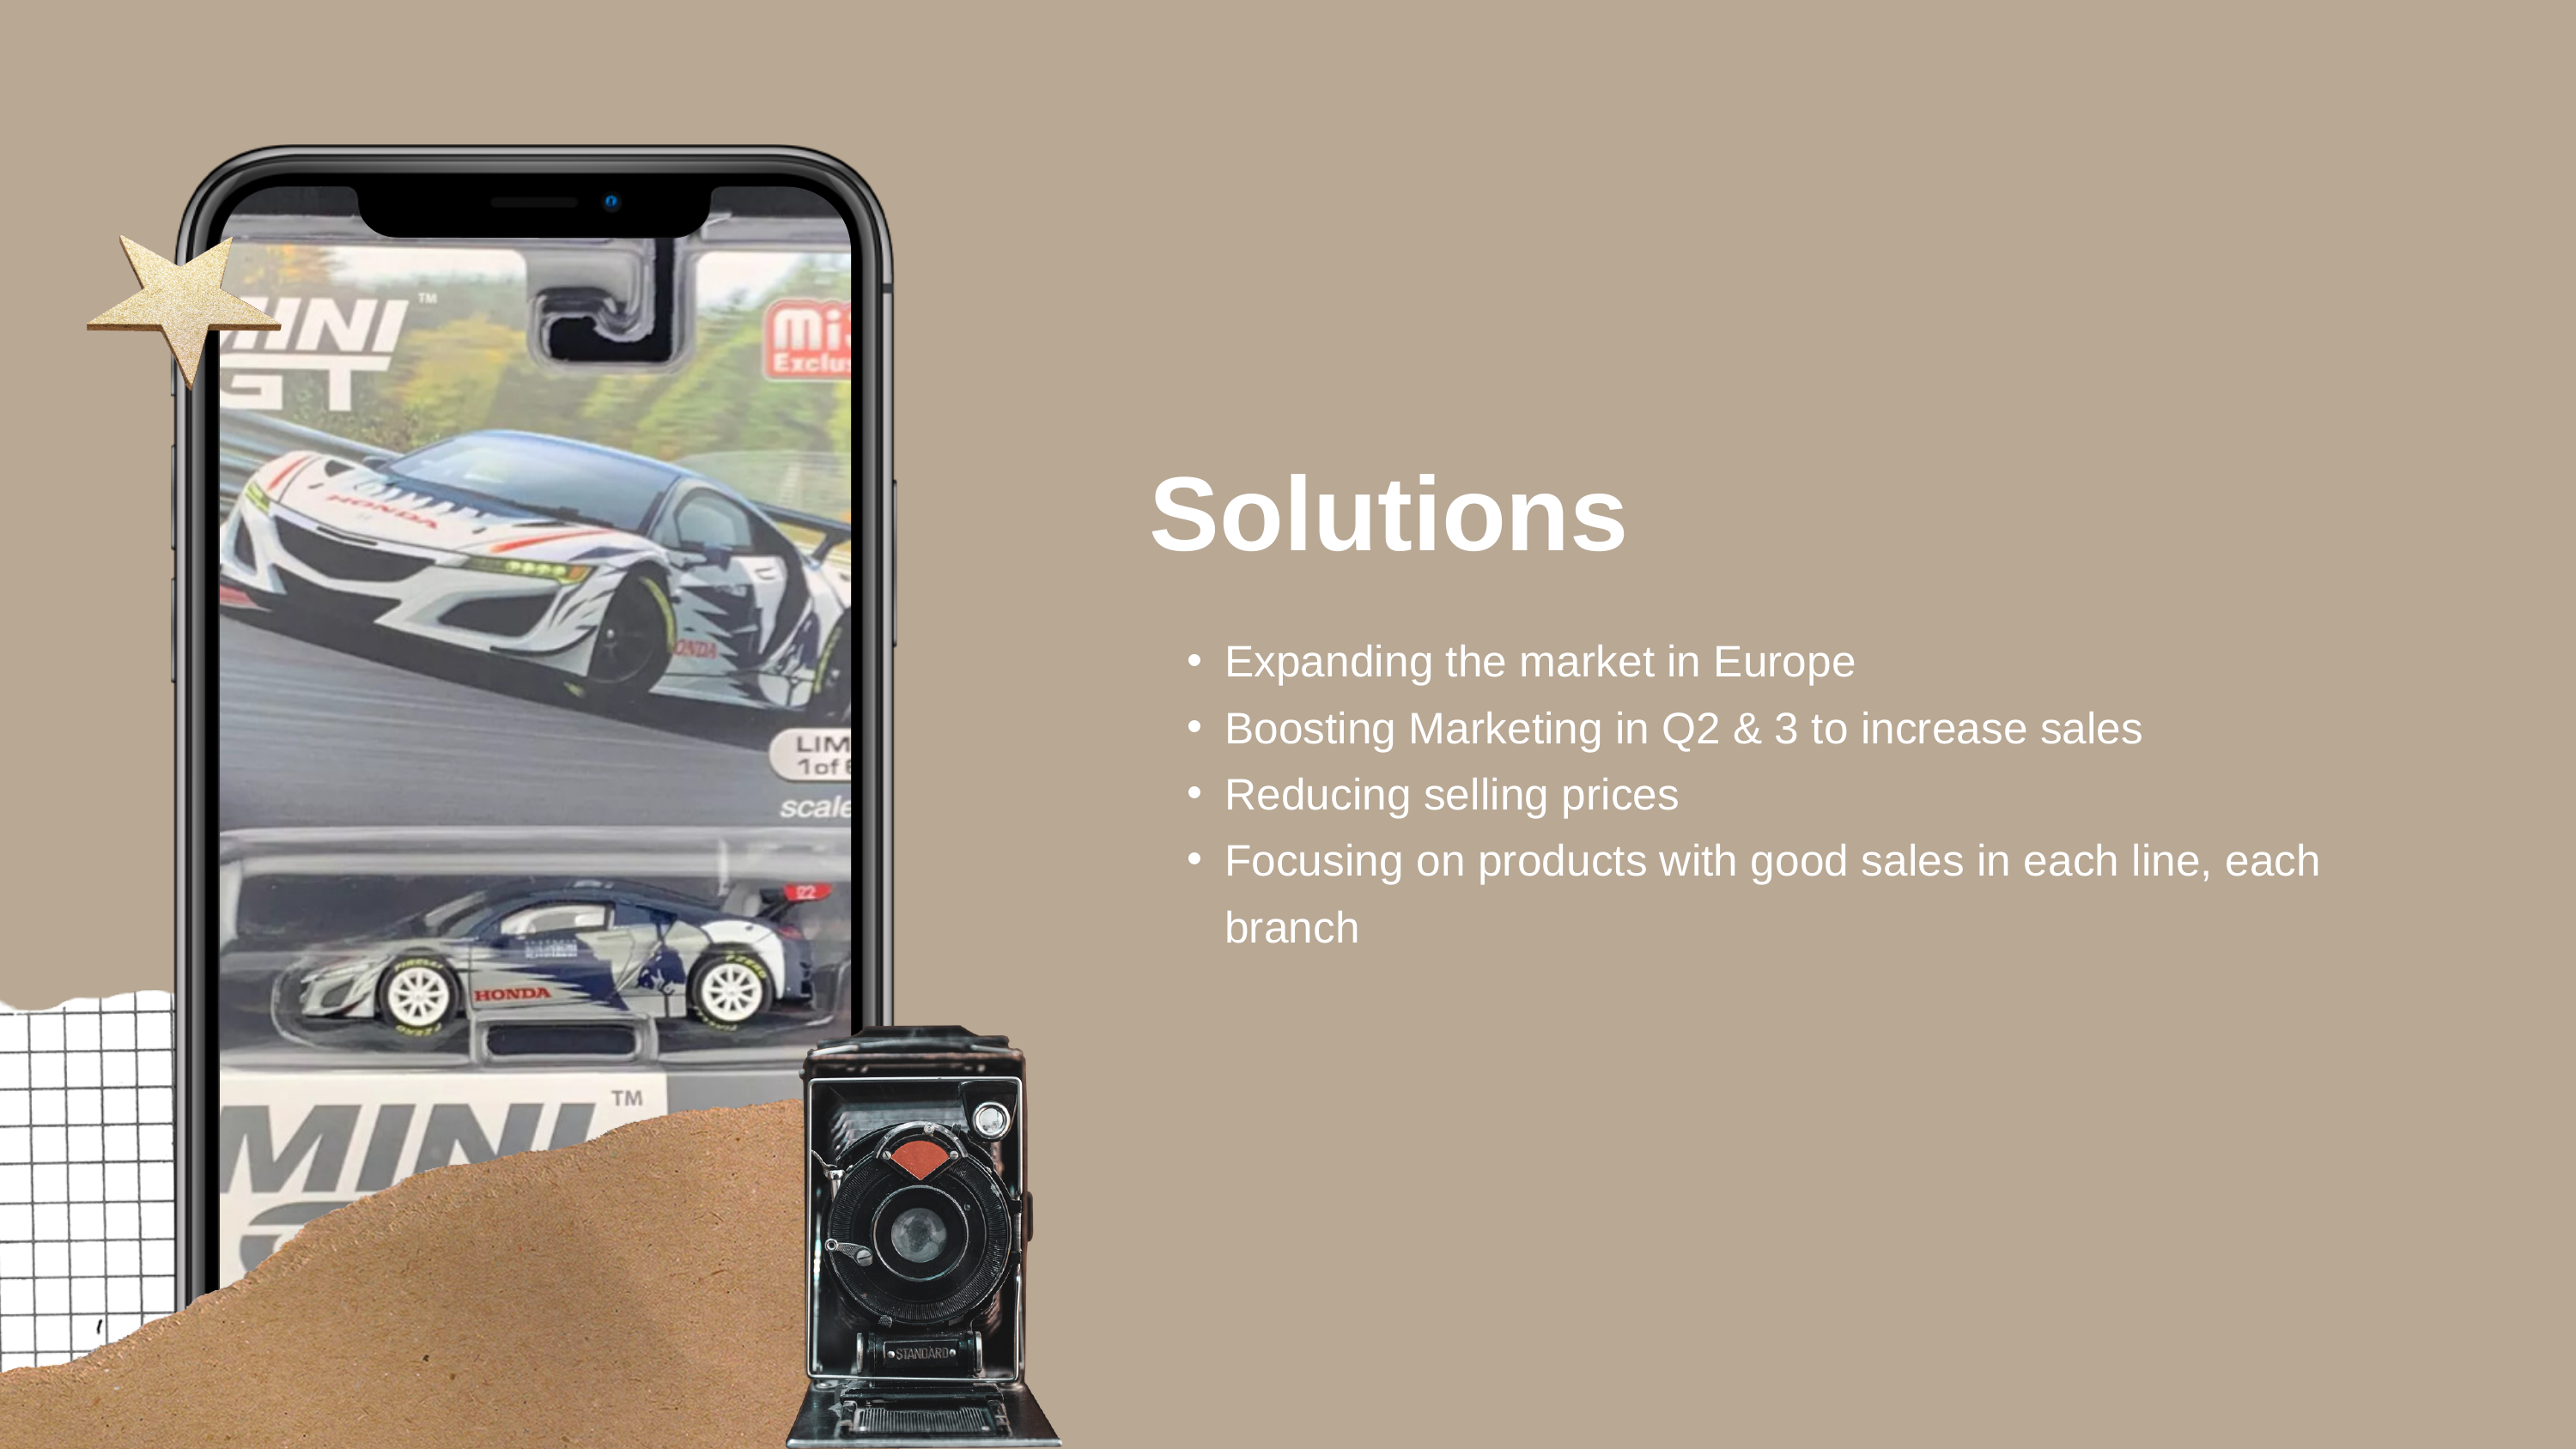

Solutions
Expanding the market in Europe
Boosting Marketing in Q2 & 3 to increase sales
Reducing selling prices
Focusing on products with good sales in each line, each branch